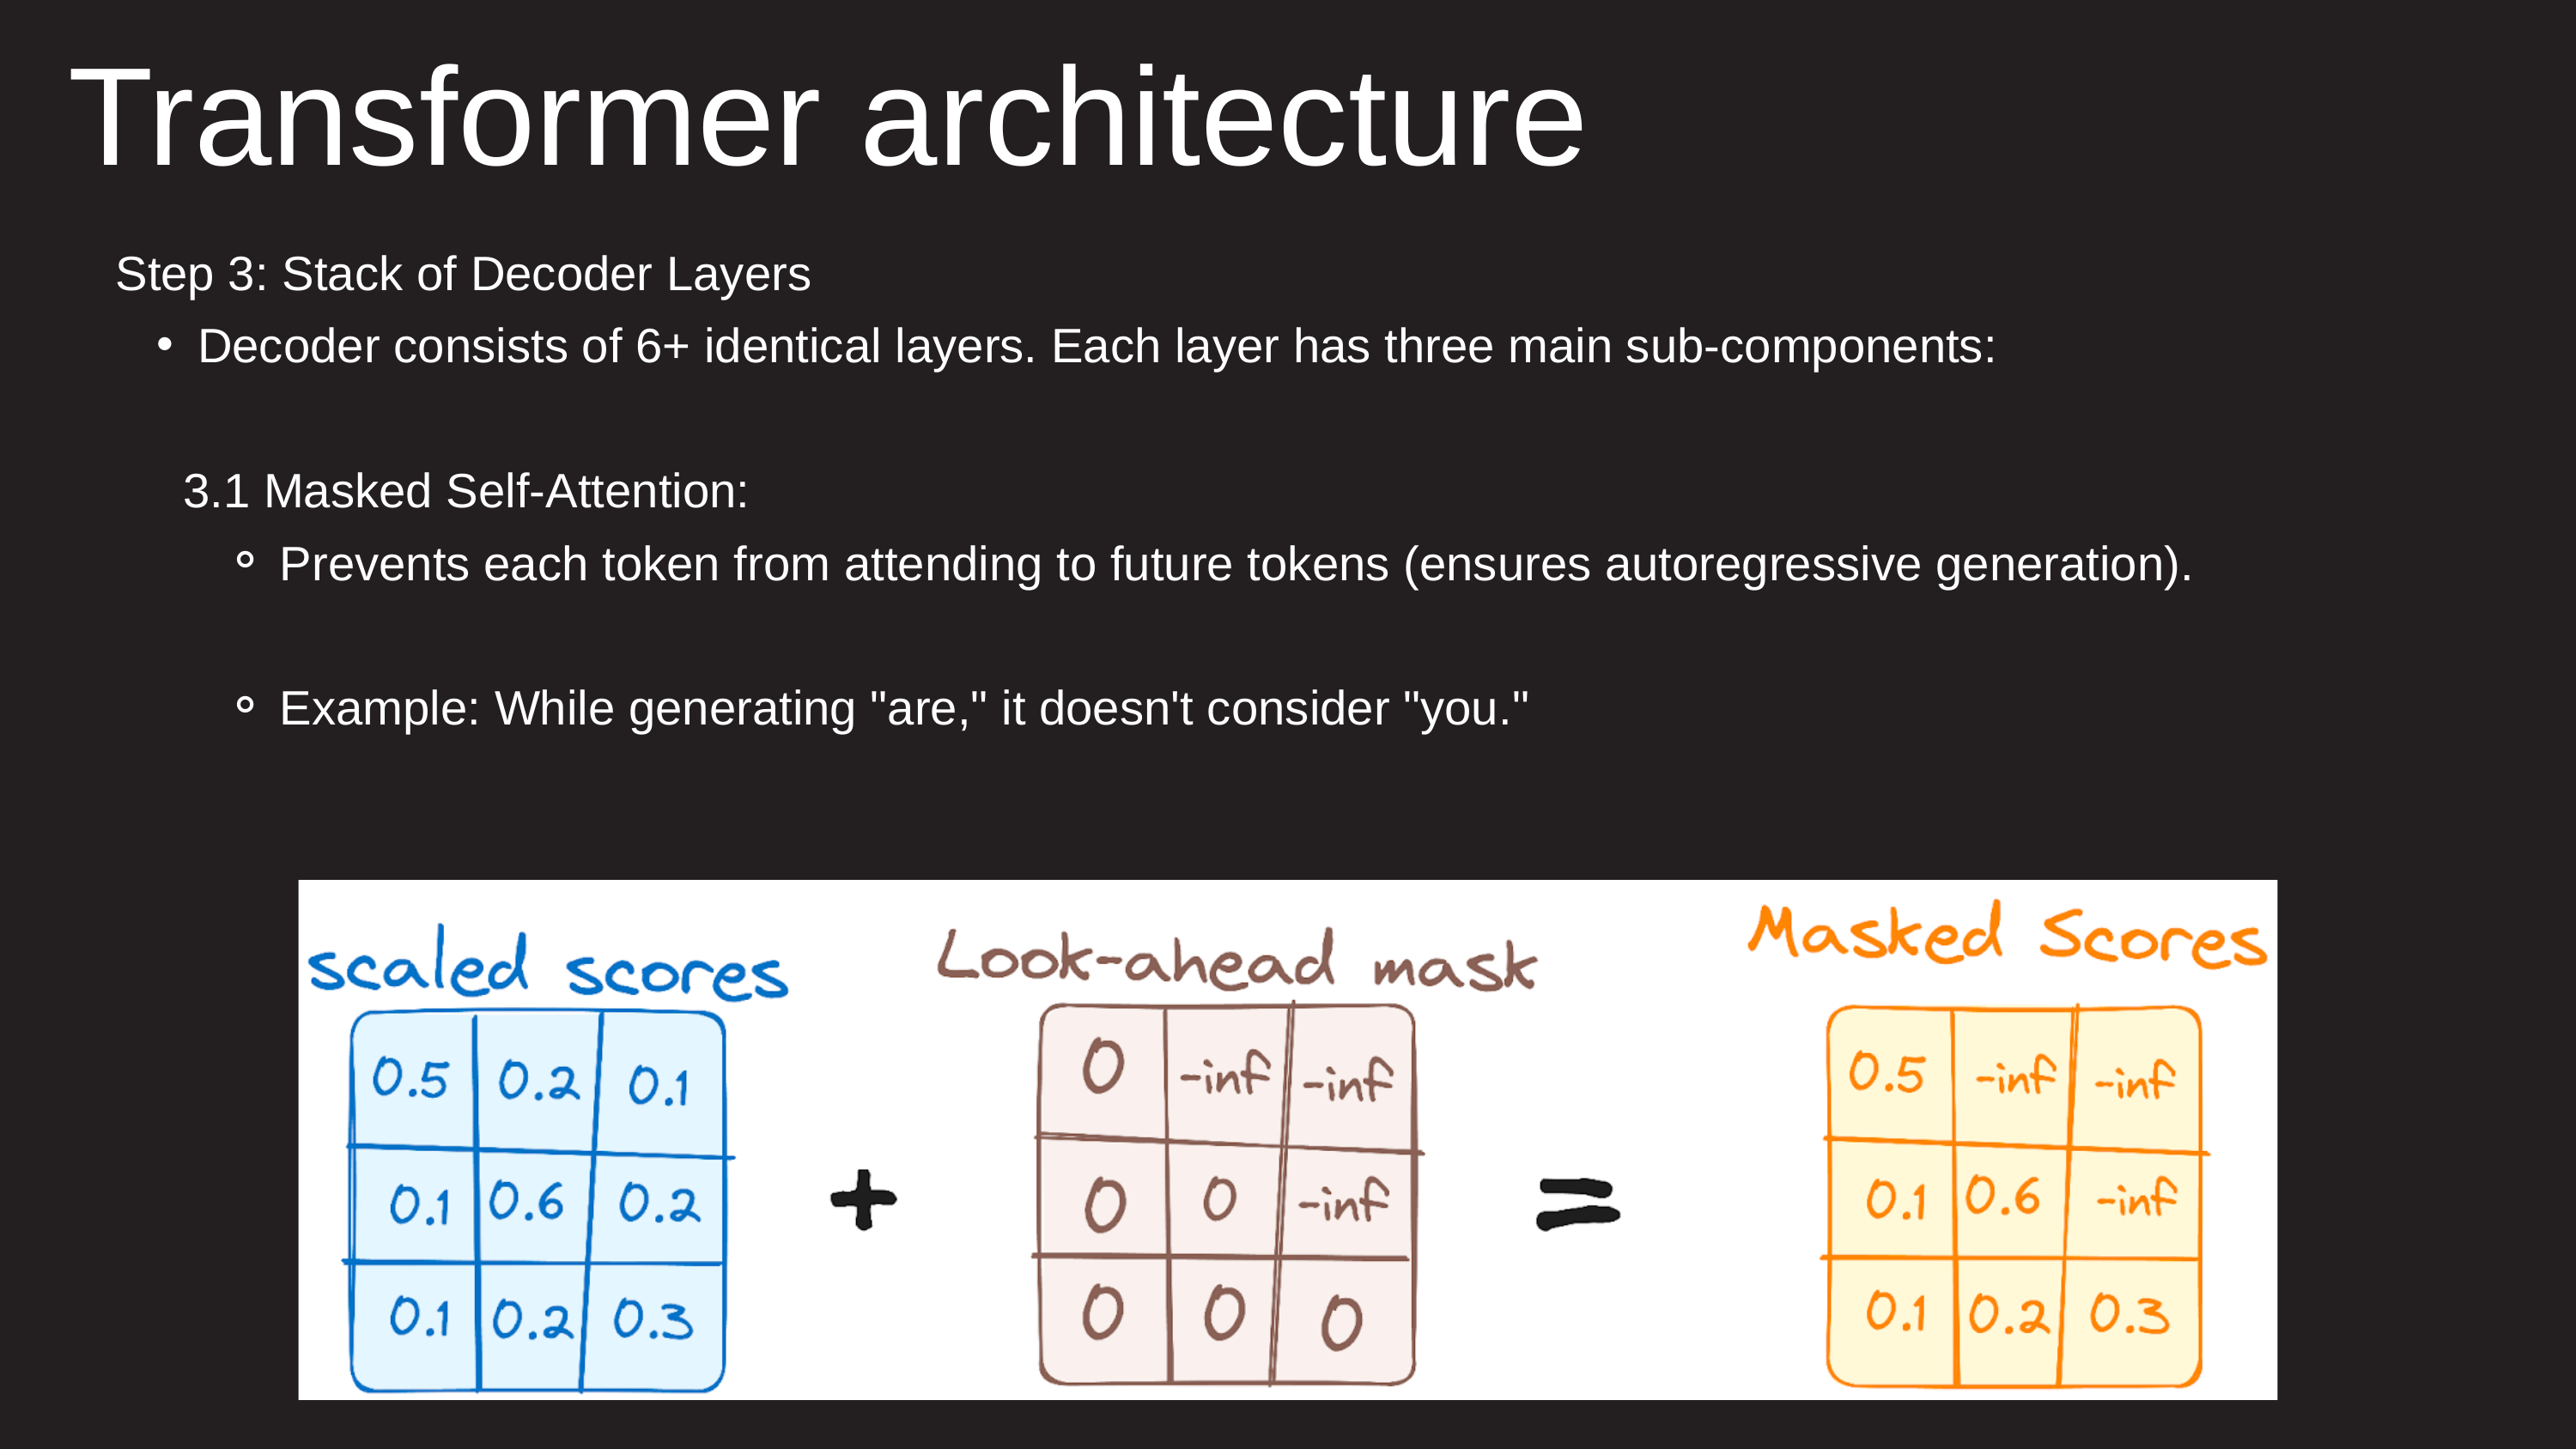

Transformer architecture
Step 3: Stack of Decoder Layers
Decoder consists of 6+ identical layers. Each layer has three main sub-components:

     3.1 Masked Self-Attention:
Prevents each token from attending to future tokens (ensures autoregressive generation).

Example: While generating "are," it doesn't consider "you."